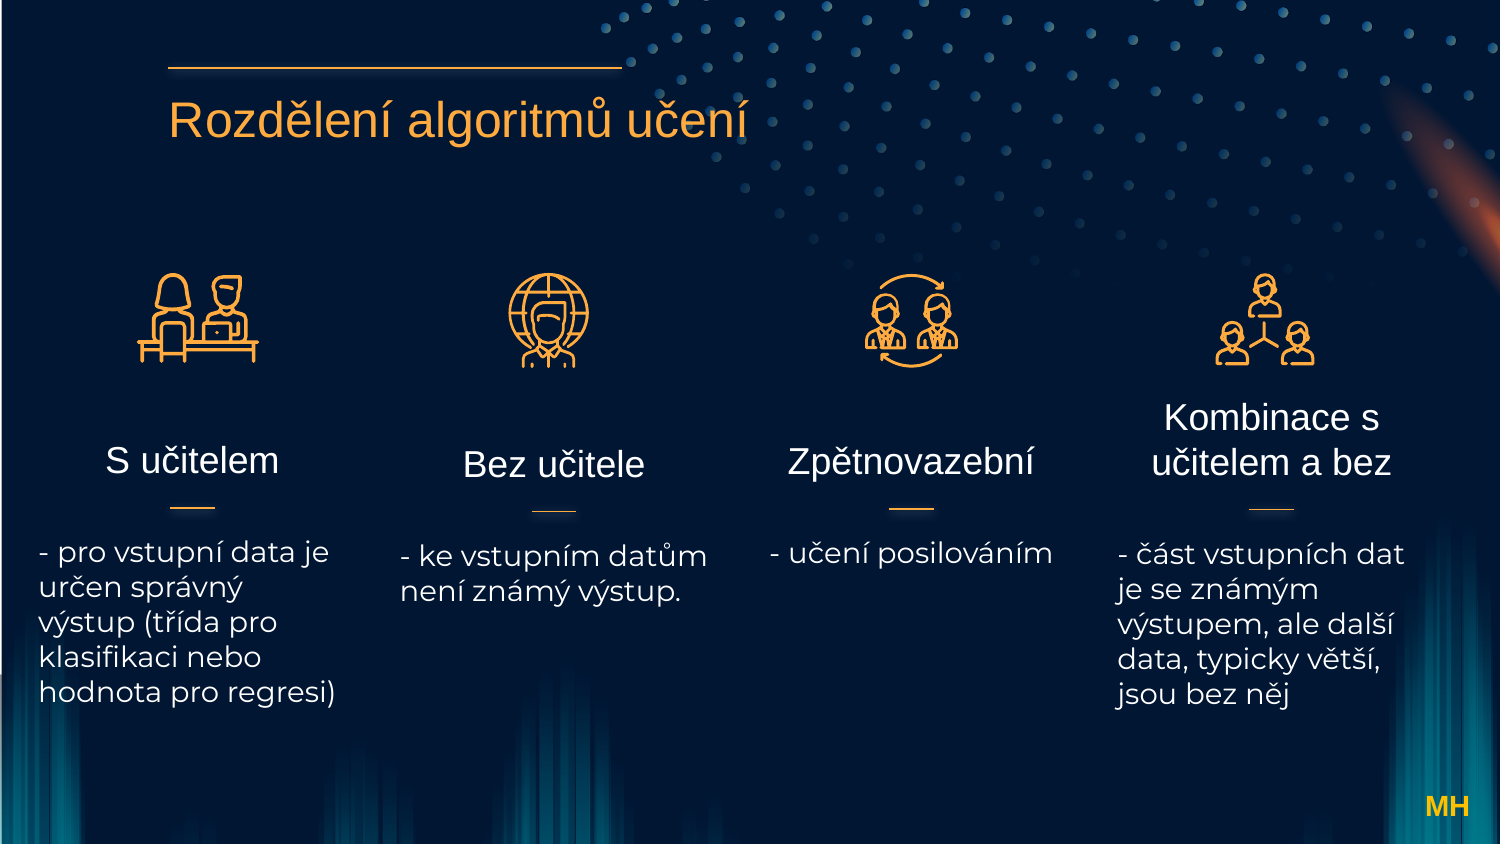

Rozdělení algoritmů učení

S učitelem
Zpětnovazební
Kombinace s učitelem a bez
# Bez učitele
- pro vstupní data je určen správný výstup (třída pro klasifikaci nebo hodnota pro regresi)
- učení posilováním
- část vstupních dat je se známým výstupem, ale další data, typicky větší, jsou bez něj
- ke vstupním datům není známý výstup.
MH